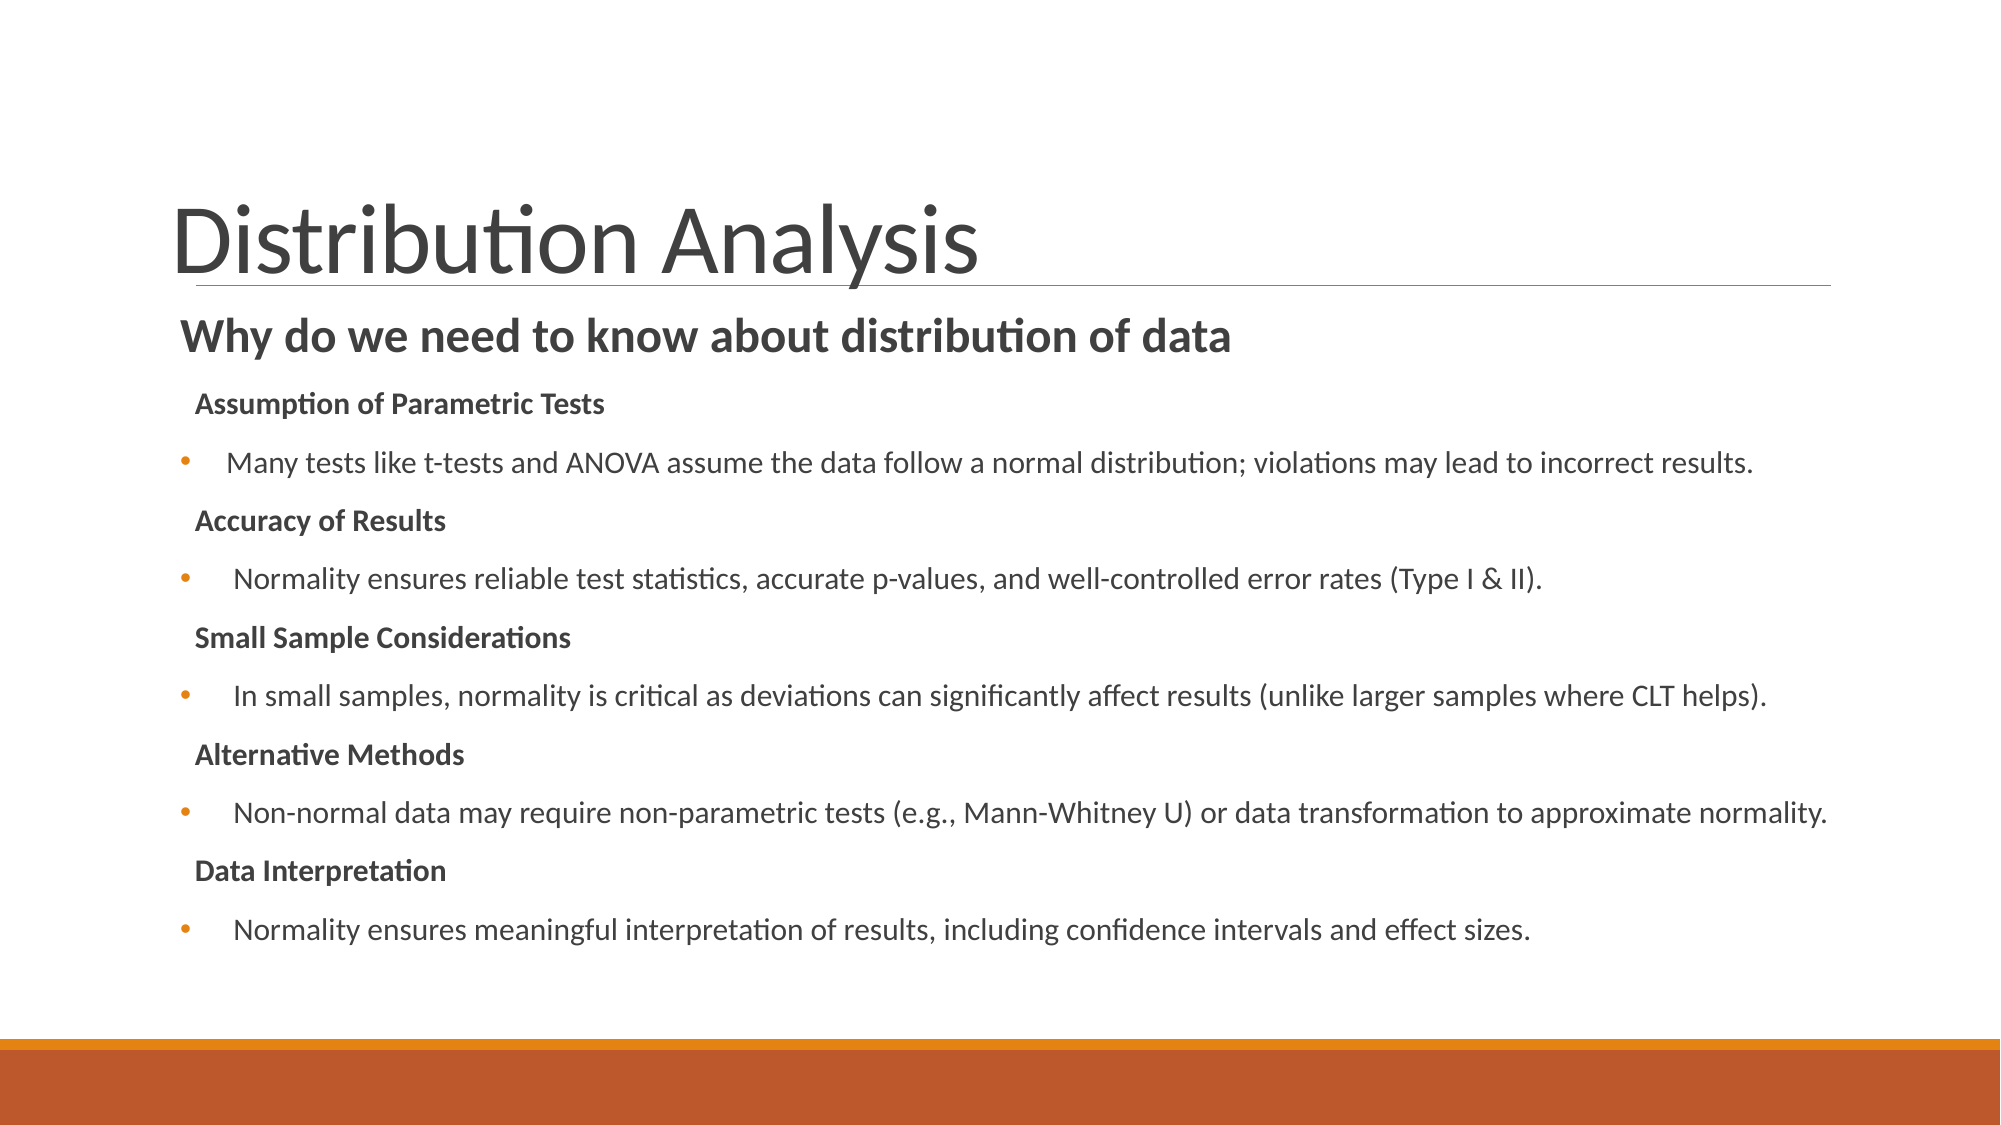

# Distribution Analysis
Why do we need to know about distribution of data
Assumption of Parametric Tests
Many tests like t-tests and ANOVA assume the data follow a normal distribution; violations may lead to incorrect results.
Accuracy of Results
 Normality ensures reliable test statistics, accurate p-values, and well-controlled error rates (Type I & II).
Small Sample Considerations
 In small samples, normality is critical as deviations can significantly affect results (unlike larger samples where CLT helps).
Alternative Methods
 Non-normal data may require non-parametric tests (e.g., Mann-Whitney U) or data transformation to approximate normality.
Data Interpretation
 Normality ensures meaningful interpretation of results, including confidence intervals and effect sizes.